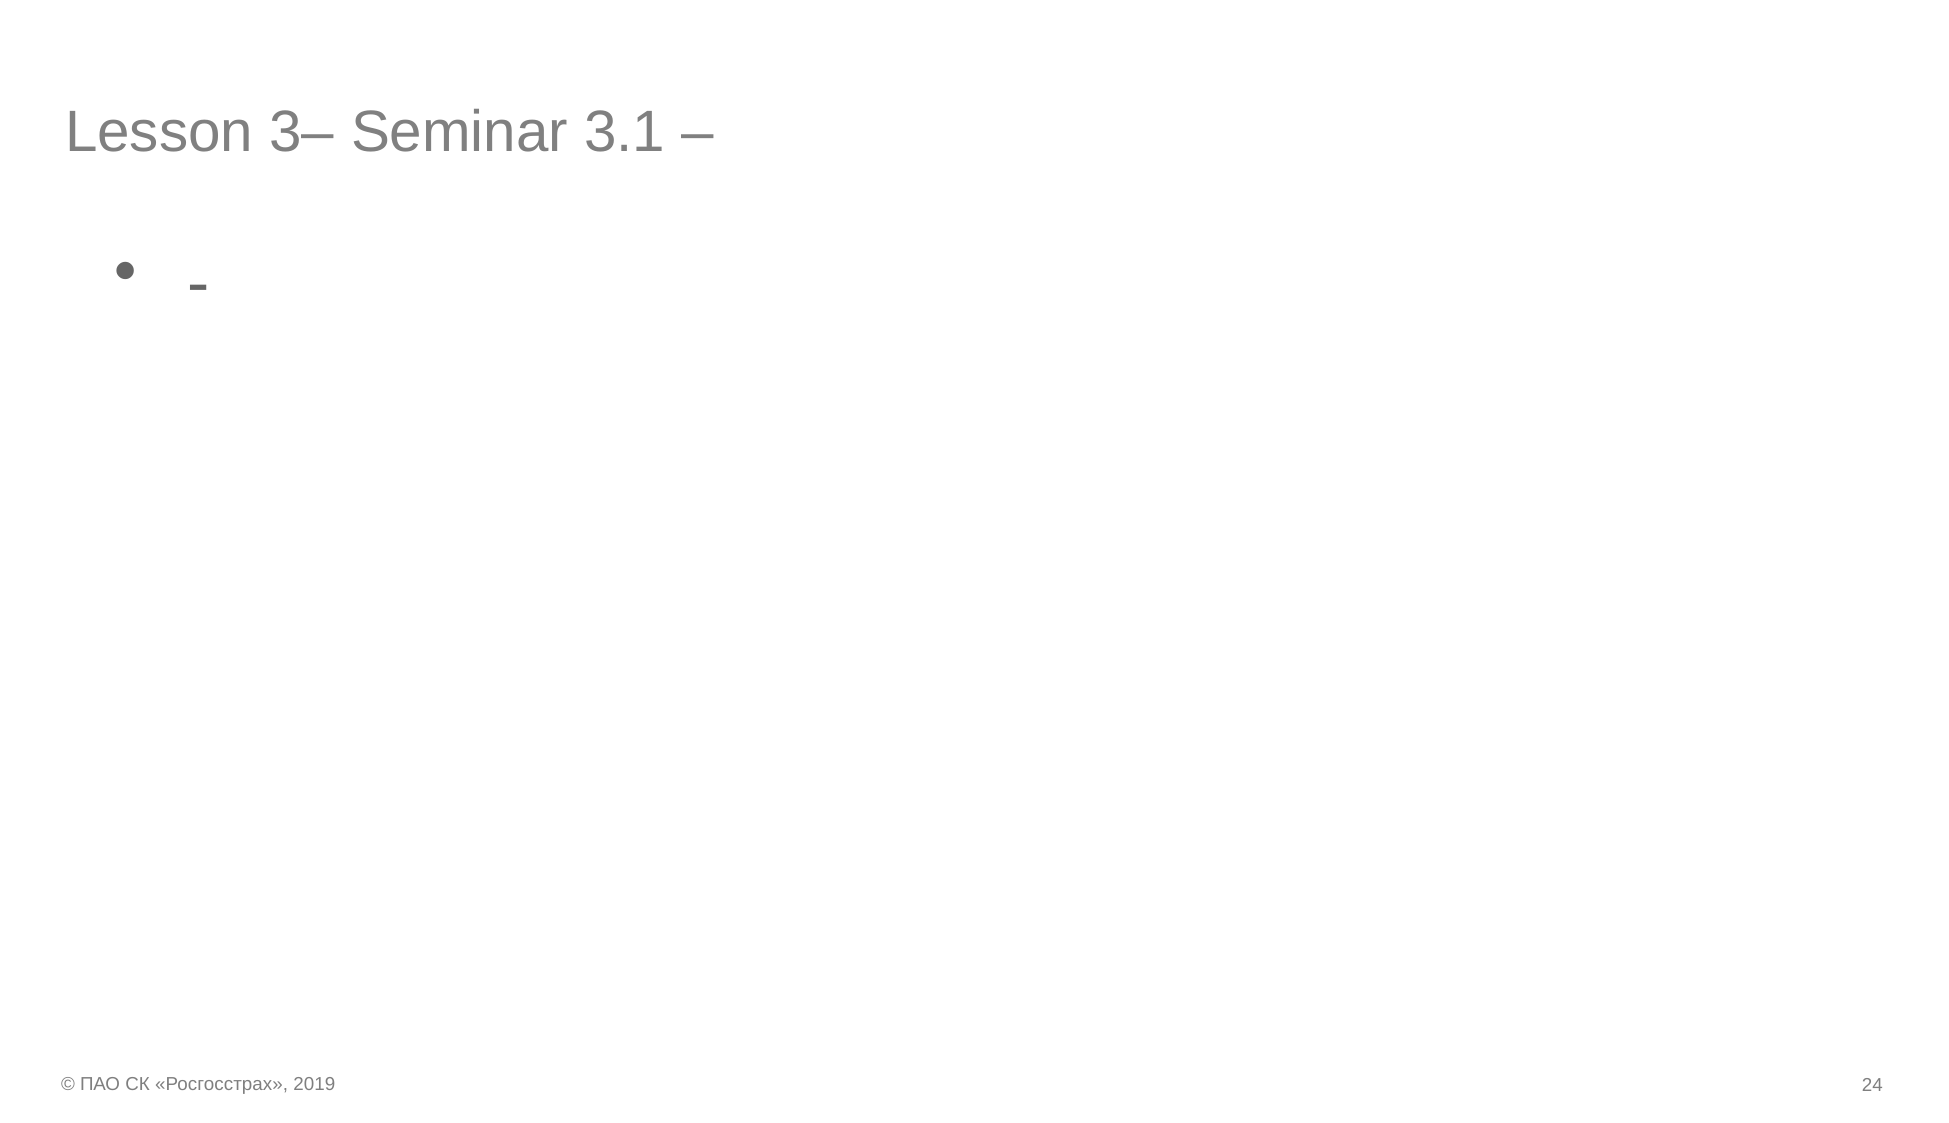

# Lesson 3– Seminar 3.1 –
-